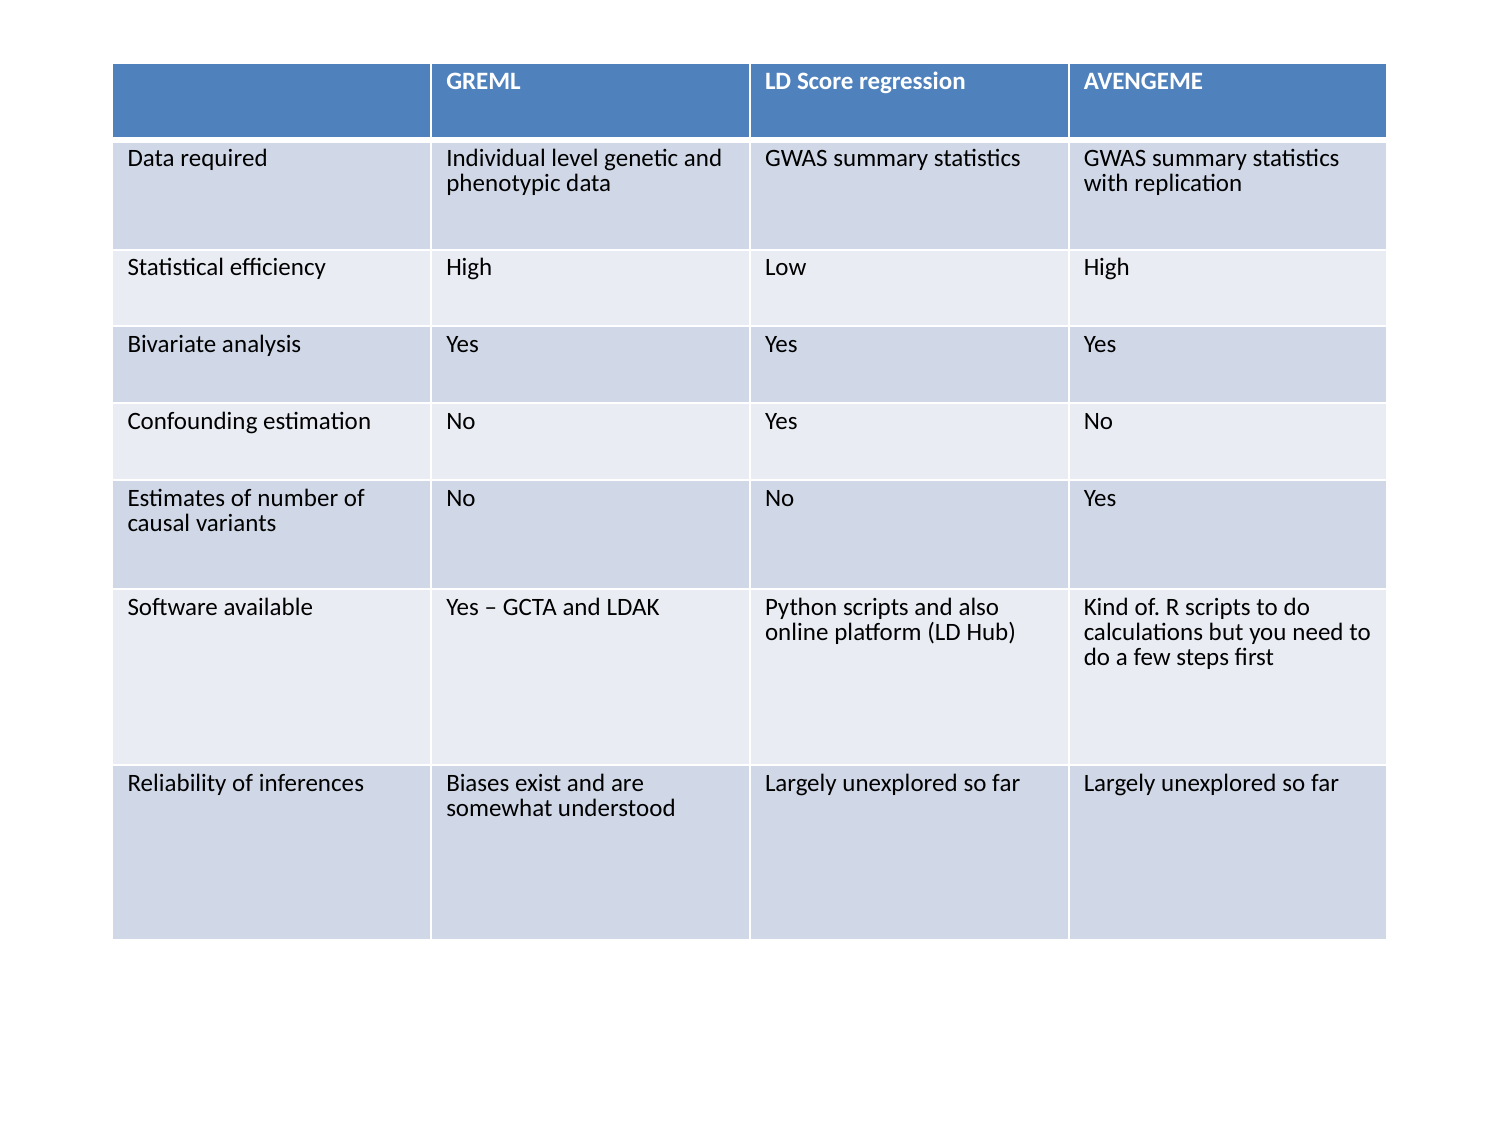

|  | GREML | LD Score regression | AVENGEME |
| --- | --- | --- | --- |
| Data required | Individual level genetic and phenotypic data | GWAS summary statistics | GWAS summary statistics with replication |
| Statistical efficiency | High | Low | High |
| Bivariate analysis | Yes | Yes | Yes |
| Confounding estimation | No | Yes | No |
| Estimates of number of causal variants | No | No | Yes |
| Software available | Yes – GCTA and LDAK | Python scripts and also online platform (LD Hub) | Kind of. R scripts to do calculations but you need to do a few steps first |
| Reliability of inferences | Biases exist and are somewhat understood | Largely unexplored so far | Largely unexplored so far |